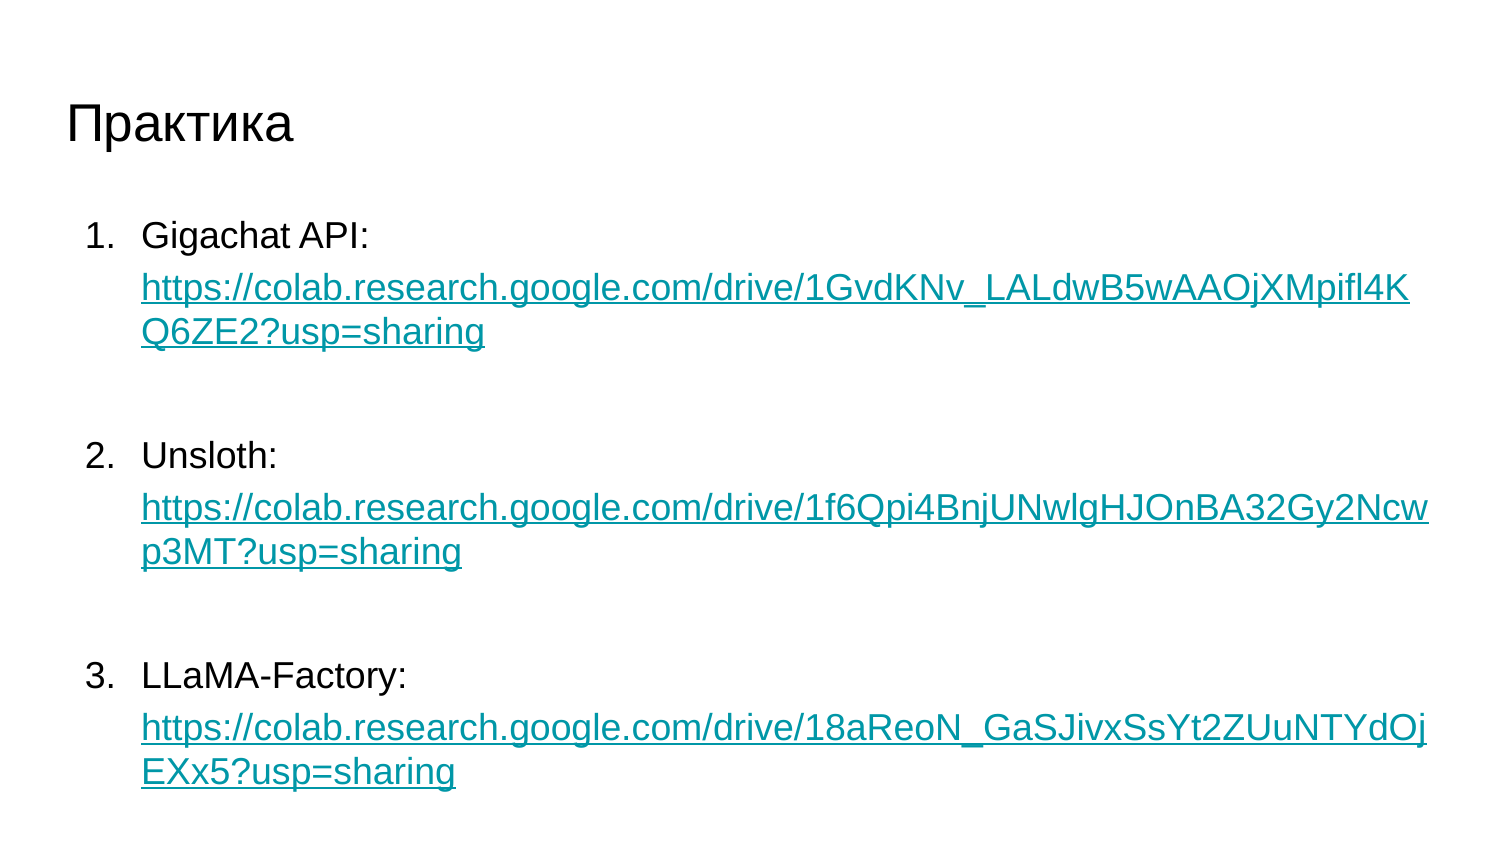

# Практика
Gigachat API: https://colab.research.google.com/drive/1GvdKNv_LALdwB5wAAOjXMpifl4KQ6ZE2?usp=sharing
Unsloth: https://colab.research.google.com/drive/1f6Qpi4BnjUNwlgHJOnBA32Gy2Ncwp3MT?usp=sharing
LLaMA-Factory: https://colab.research.google.com/drive/18aReoN_GaSJivxSsYt2ZUuNTYdOjEXx5?usp=sharing